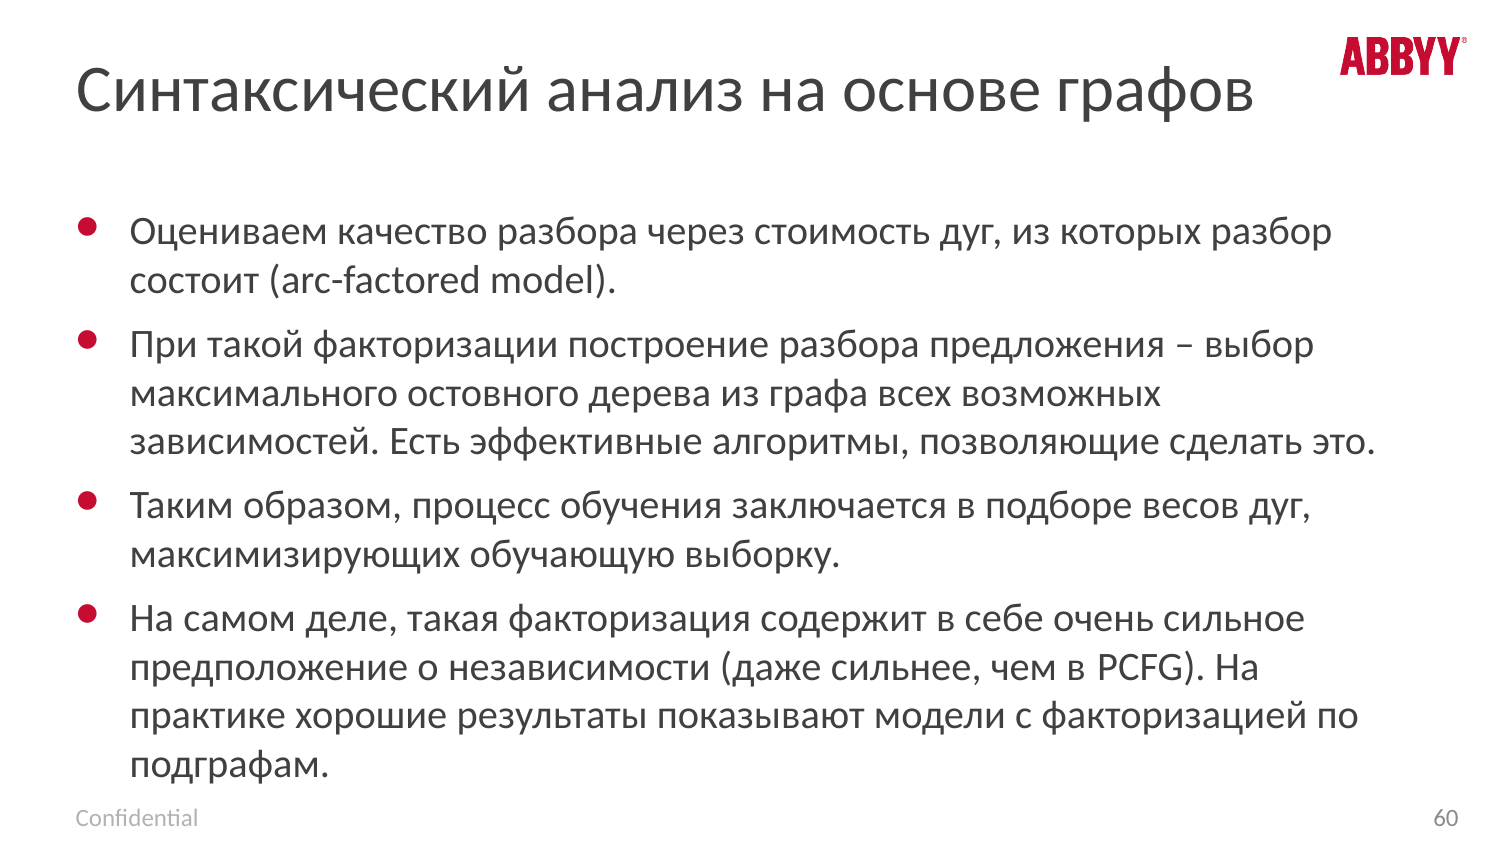

# Синтаксический анализ на основе графов
Оцениваем качество разбора через стоимость дуг, из которых разбор состоит (arc-factored model).
При такой факторизации построение разбора предложения – выбор максимального остовного дерева из графа всех возможных зависимостей. Есть эффективные алгоритмы, позволяющие сделать это.
Таким образом, процесс обучения заключается в подборе весов дуг, максимизирующих обучающую выборку.
На самом деле, такая факторизация содержит в себе очень сильное предположение о независимости (даже сильнее, чем в PCFG). На практике хорошие результаты показывают модели с факторизацией по подграфам.

60
Confidential